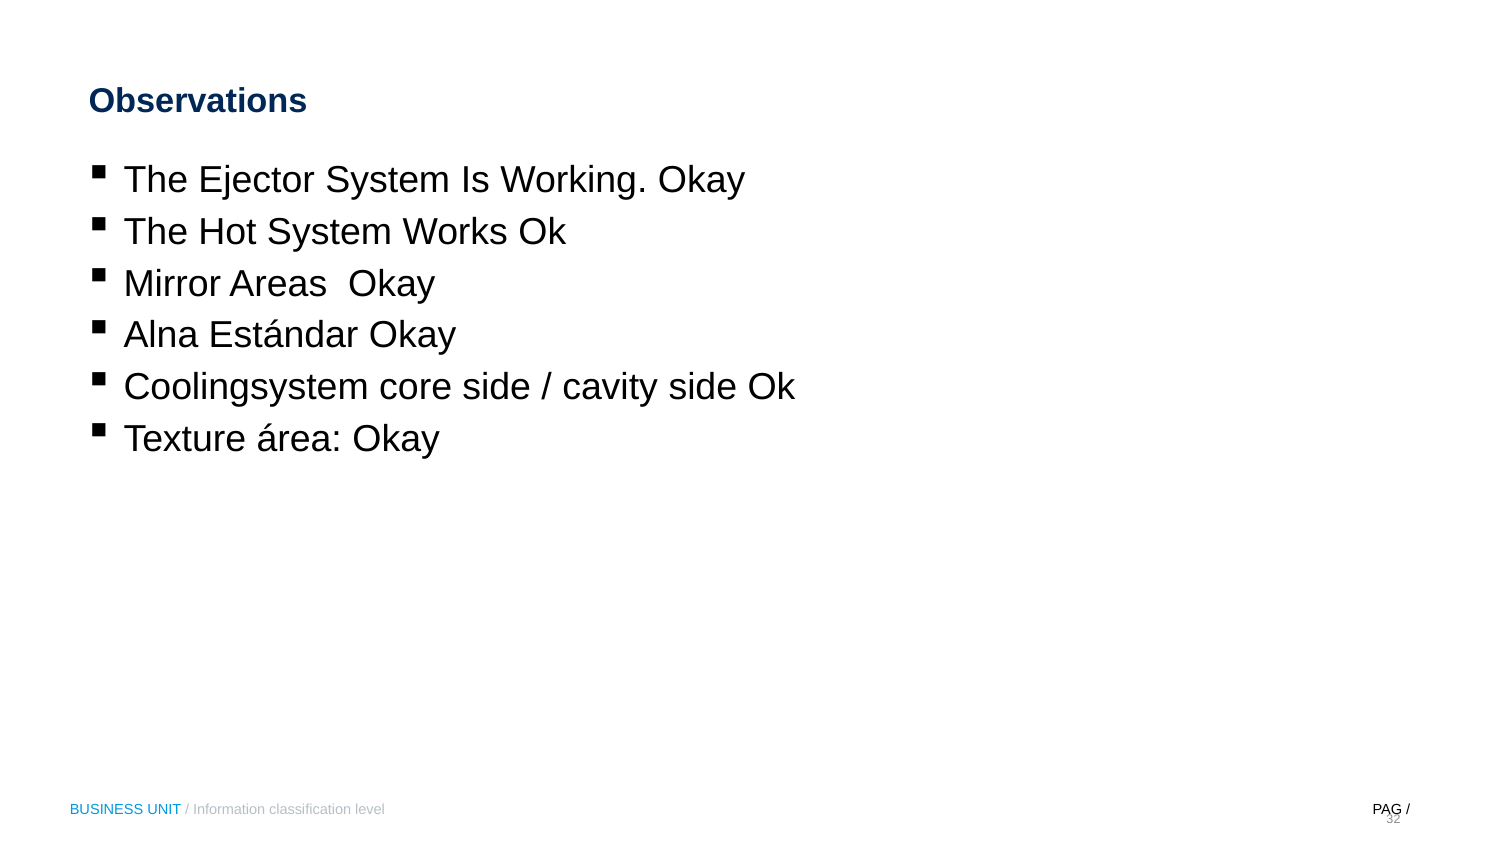

Observations
The Ejector System Is Working. Okay
The Hot System Works Ok
Mirror Areas  Okay
Alna Estándar Okay
Coolingsystem core side / cavity side Ok
Texture área: Okay

32